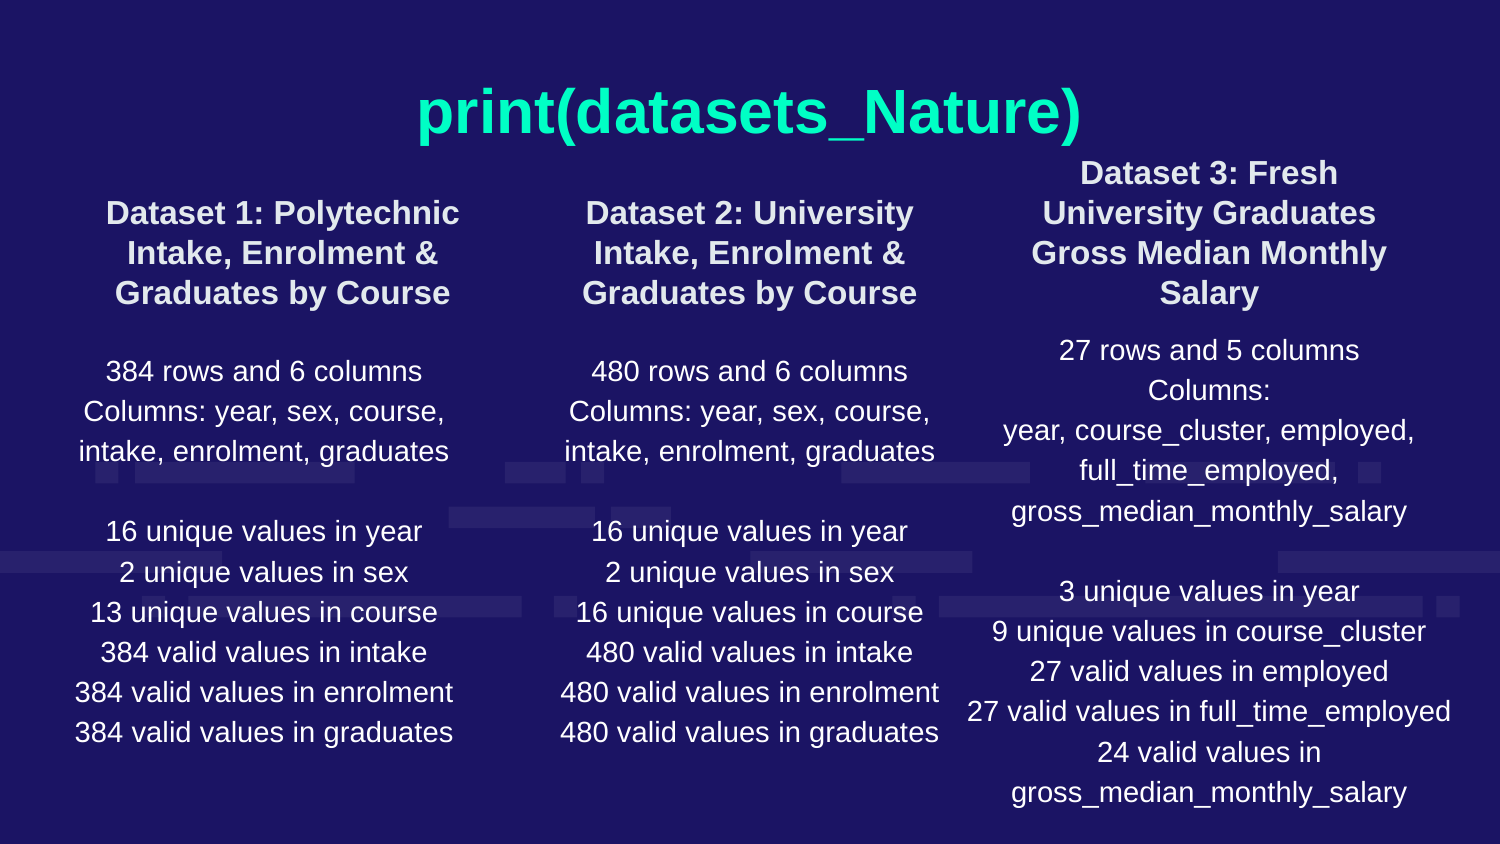

print(datasets_Nature)
Dataset 1: Polytechnic Intake, Enrolment & Graduates by Course
Dataset 3: Fresh University Graduates Gross Median Monthly Salary
Dataset 2: University Intake, Enrolment & Graduates by Course
27 rows and 5 columns
Columns:
year, course_cluster, employed, full_time_employed, gross_median_monthly_salary

3 unique values in year
9 unique values in course_cluster
27 valid values in employed
27 valid values in full_time_employed
24 valid values in gross_median_monthly_salary
384 rows and 6 columns
Columns: year, sex, course, intake, enrolment, graduates

16 unique values in year
2 unique values in sex
13 unique values in course
384 valid values in intake
384 valid values in enrolment
384 valid values in graduates
480 rows and 6 columns
Columns: year, sex, course, intake, enrolment, graduates

16 unique values in year
2 unique values in sex
16 unique values in course
480 valid values in intake
480 valid values in enrolment
480 valid values in graduates